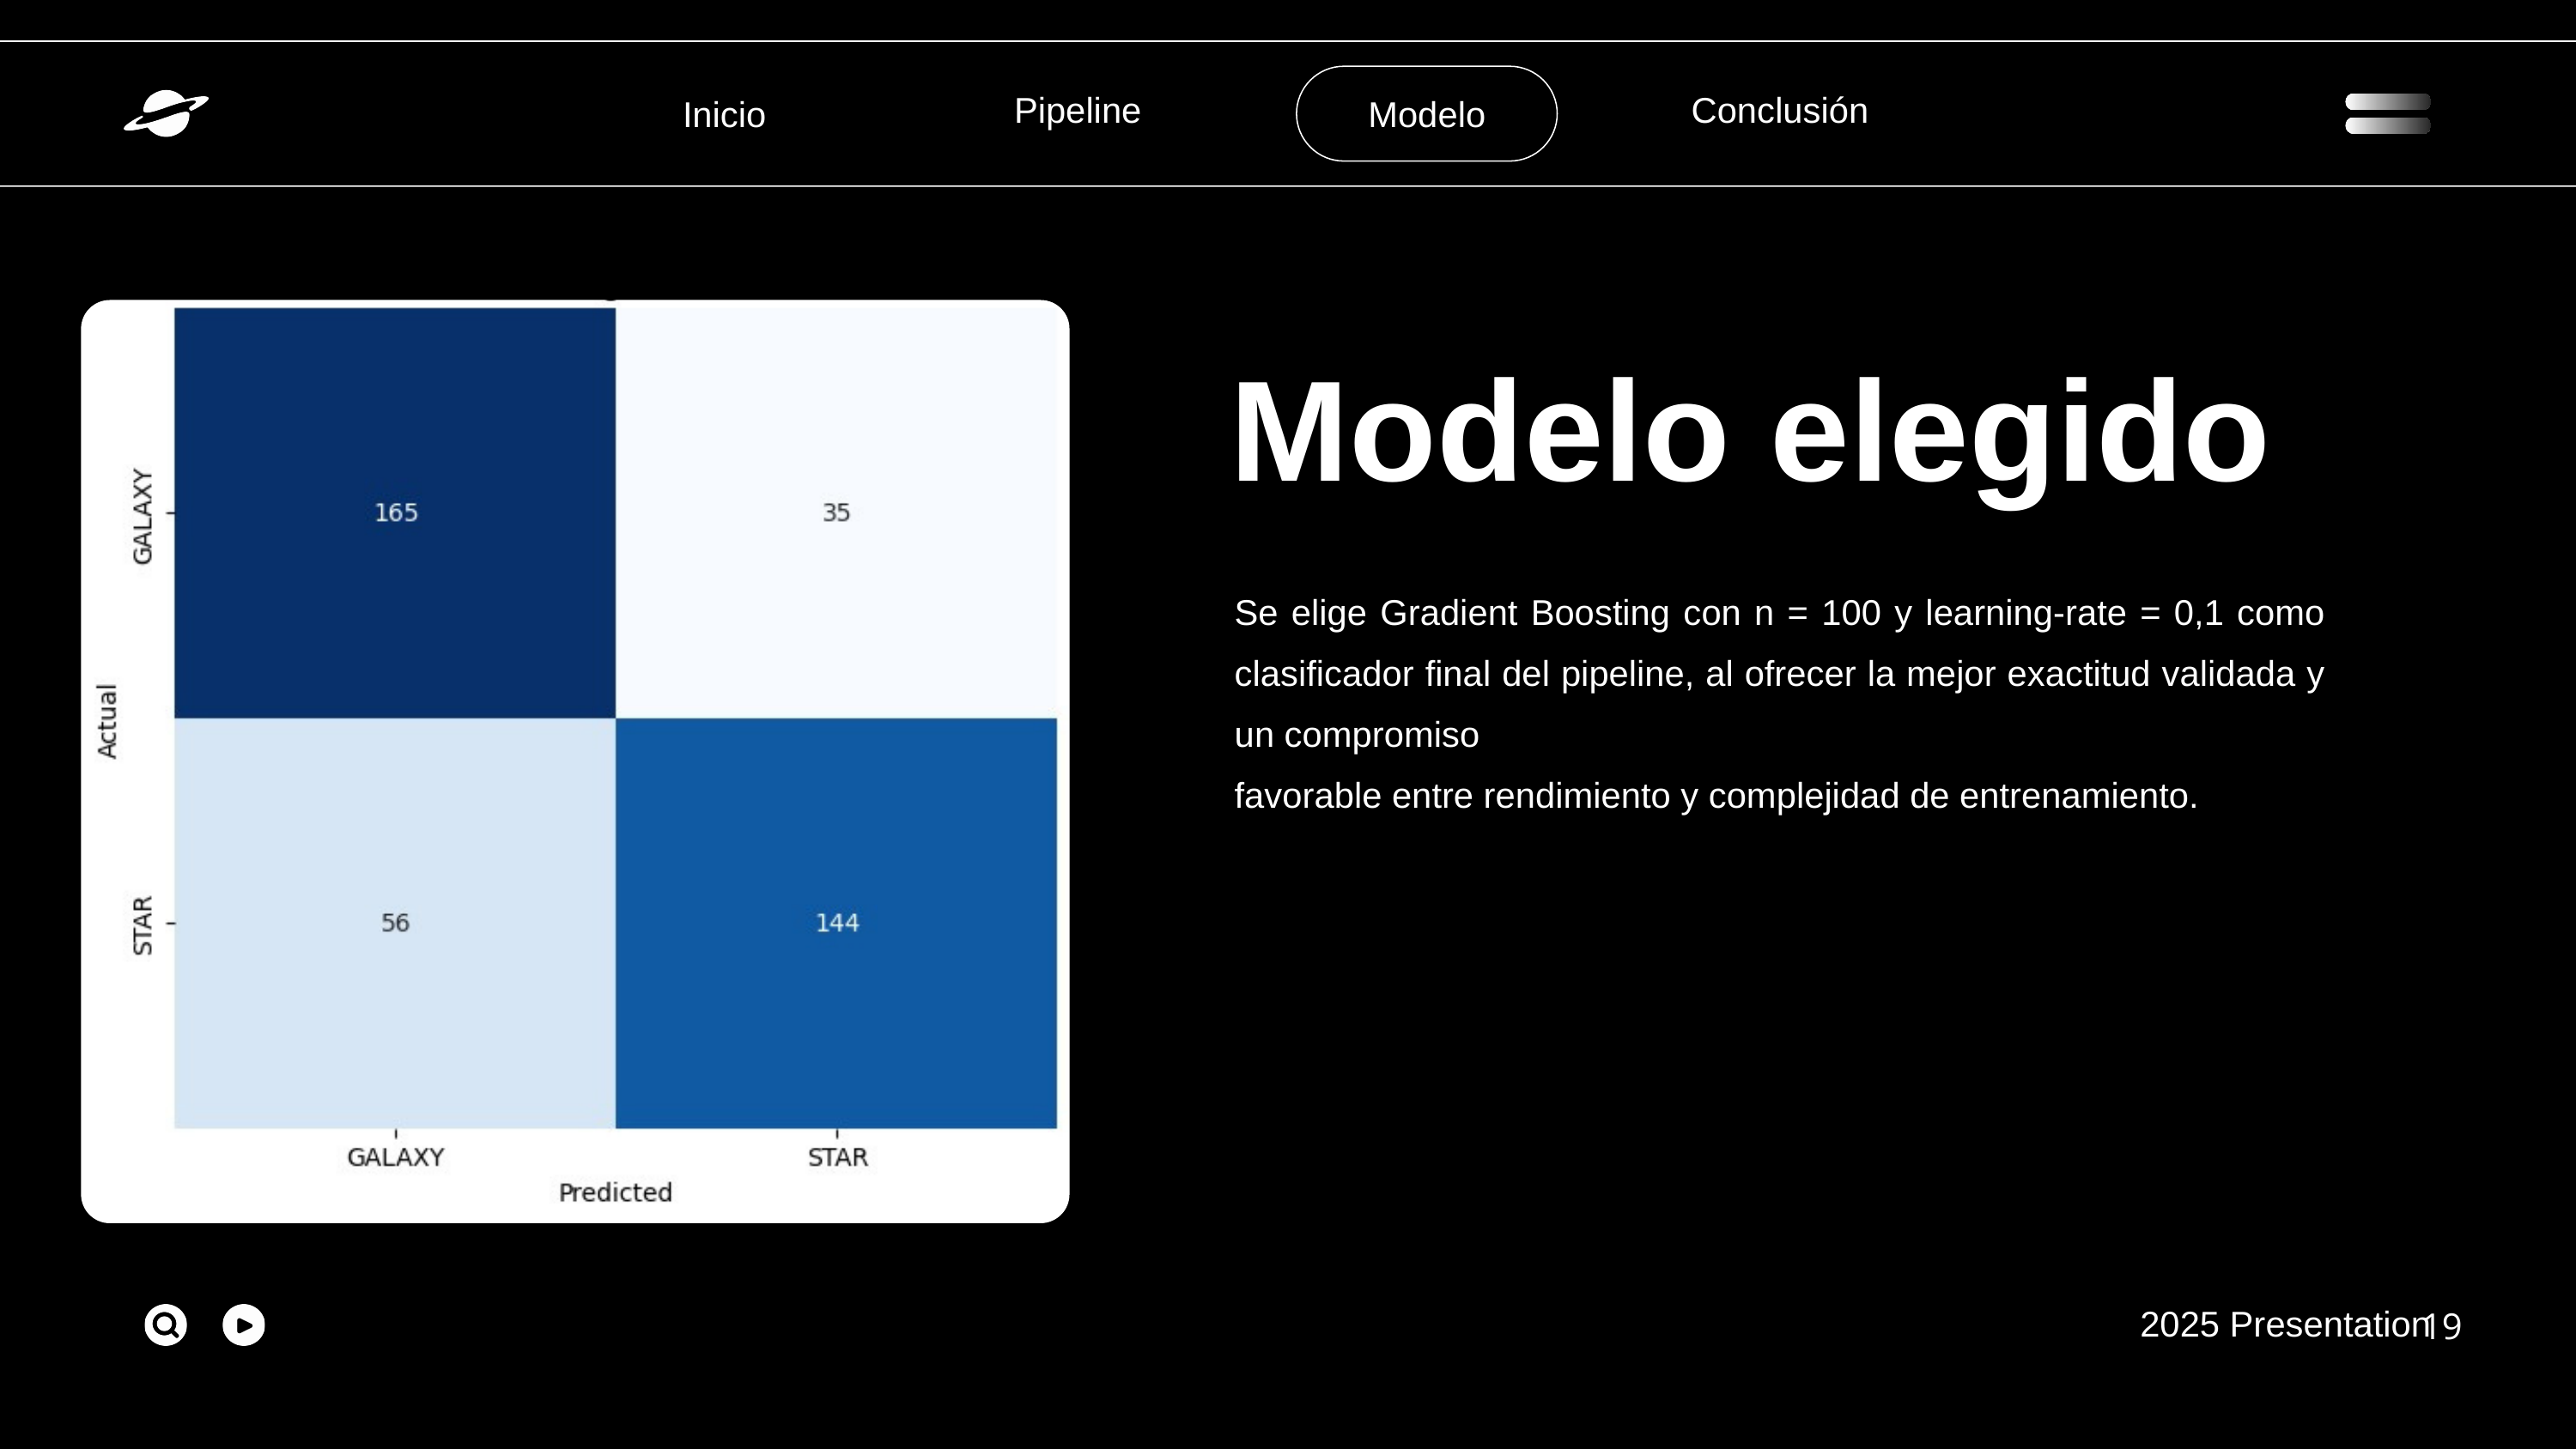

Pipeline
Conclusión
Inicio
Modelo

Modelo elegido
Se elige Gradient Boosting con n = 100 y learning-rate = 0,1 como clasificador final del pipeline, al ofrecer la mejor exactitud validada y un compromiso
favorable entre rendimiento y complejidad de entrenamiento.

2025 Presentation
19